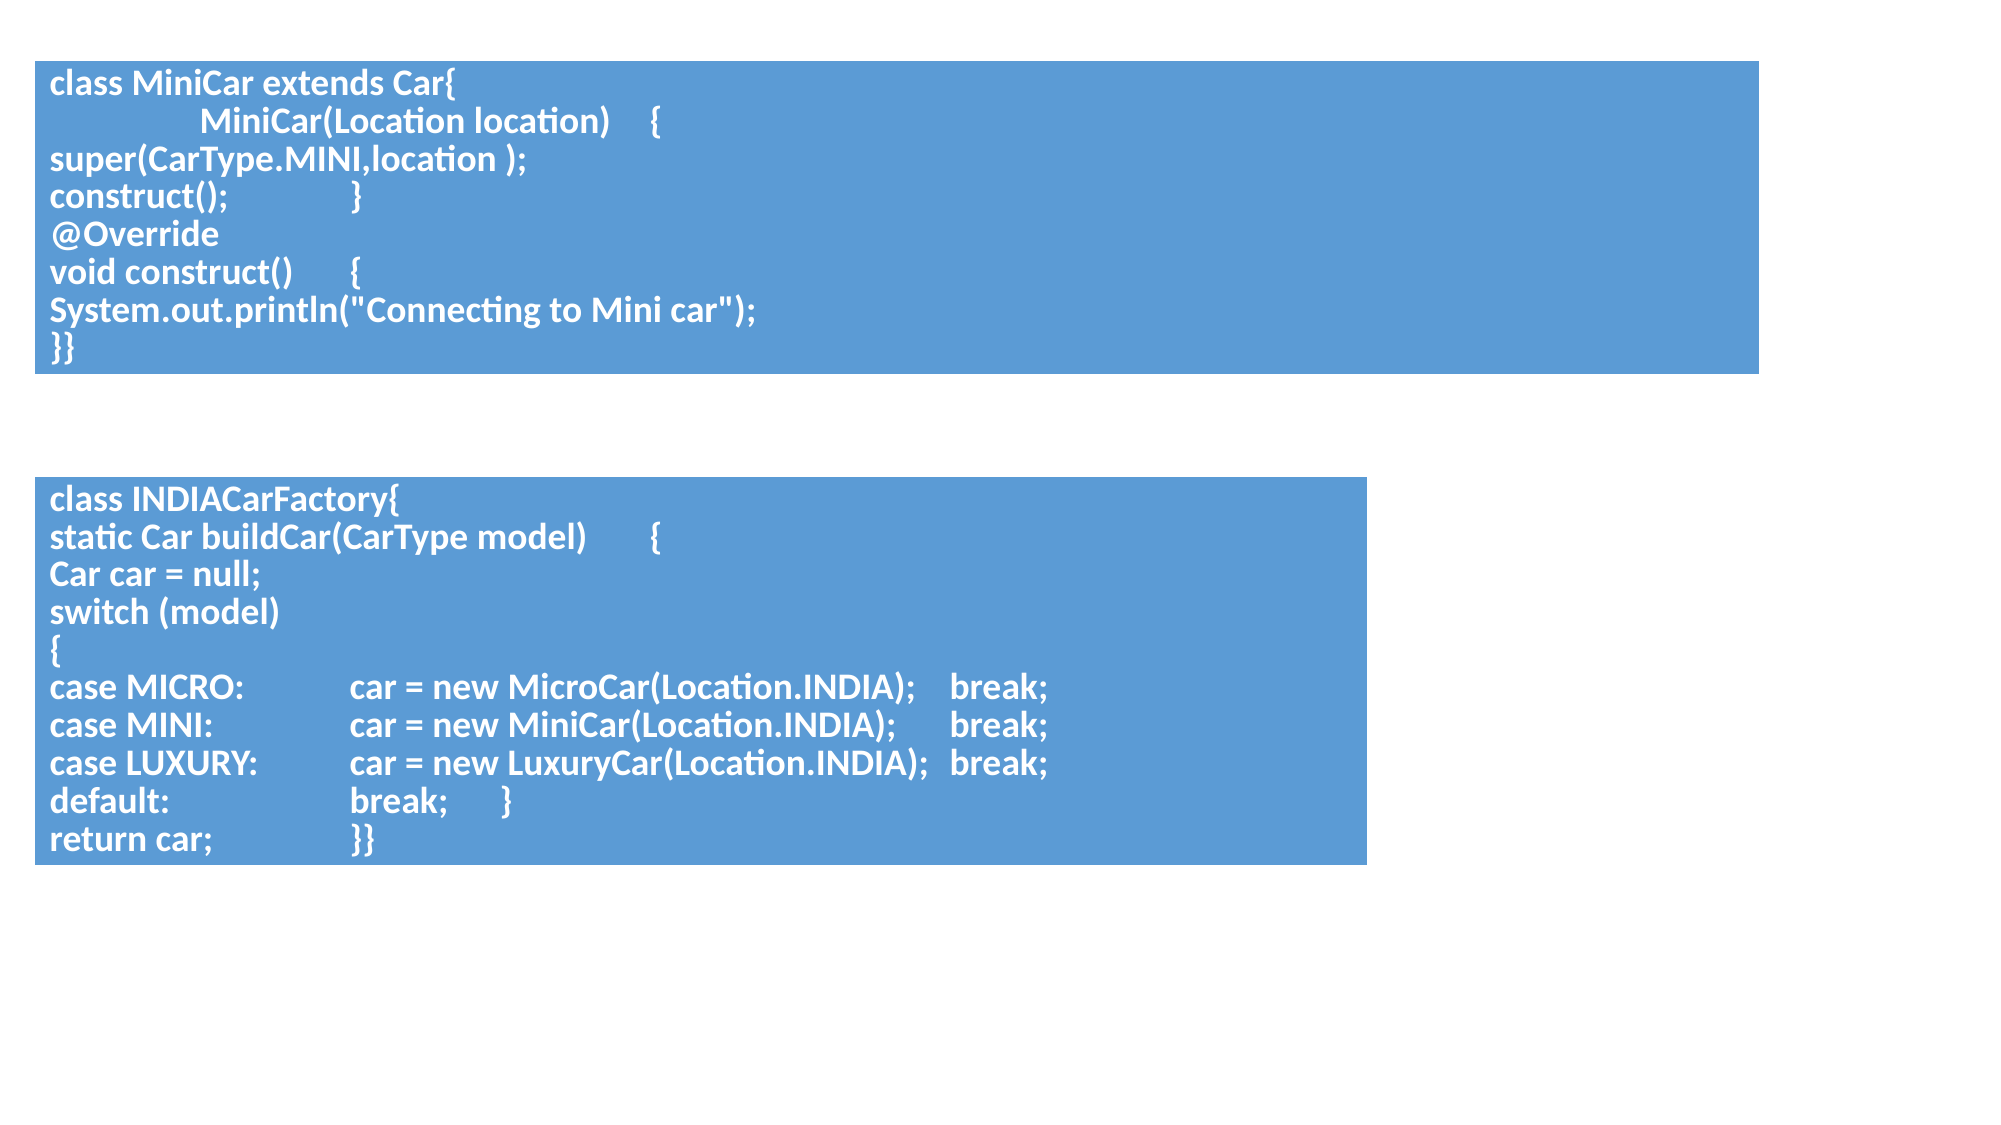

| class MiniCar extends Car{ MiniCar(Location location) { super(CarType.MINI,location ); construct(); } @Override void construct() { System.out.println("Connecting to Mini car"); }} |
| --- |
#
| class INDIACarFactory{ static Car buildCar(CarType model) { Car car = null; switch (model) { case MICRO: car = new MicroCar(Location.INDIA); break; case MINI: car = new MiniCar(Location.INDIA); break; case LUXURY: car = new LuxuryCar(Location.INDIA); break; default: break; } return car; }} |
| --- |